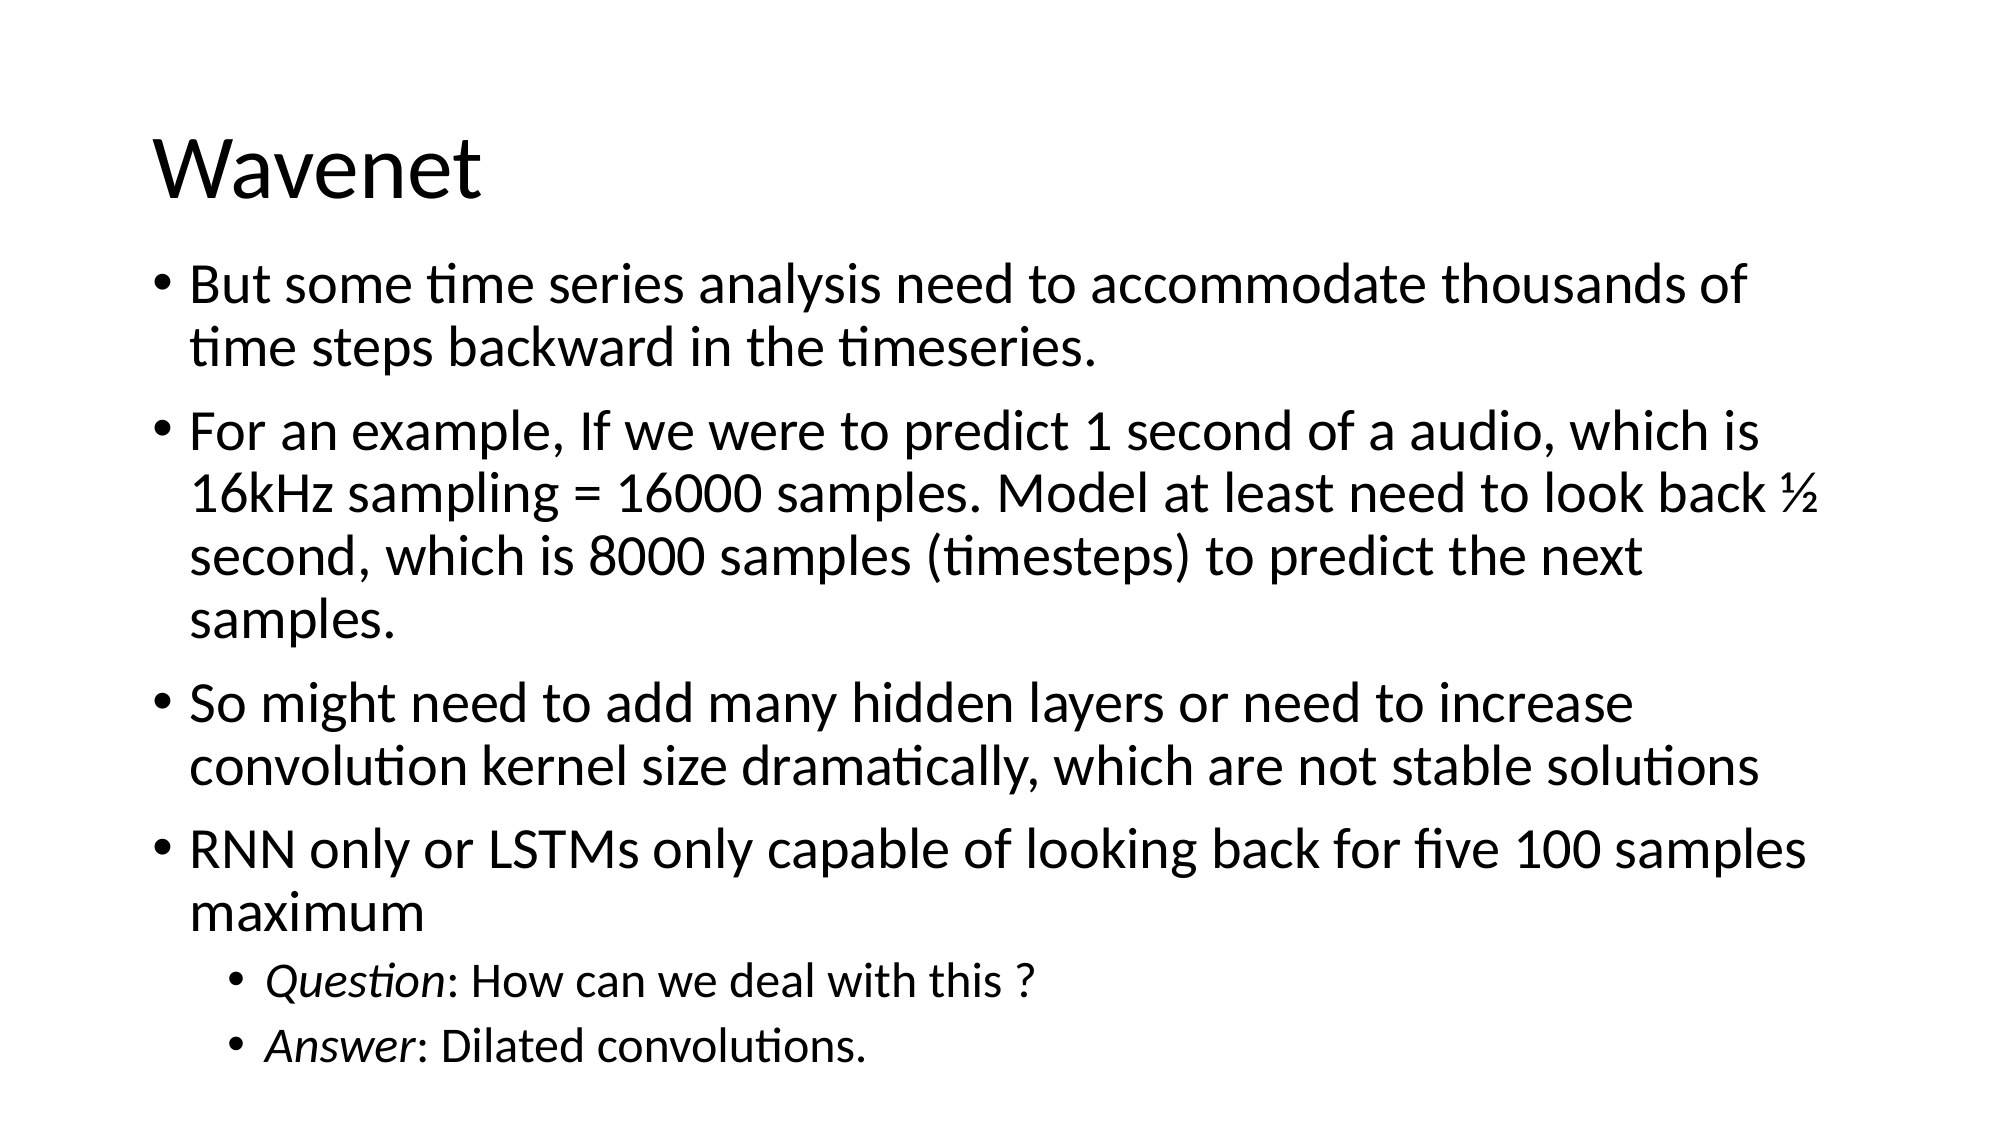

# Wavenet
But some time series analysis need to accommodate thousands of time steps backward in the timeseries.
For an example, If we were to predict 1 second of a audio, which is 16kHz sampling = 16000 samples. Model at least need to look back ½ second, which is 8000 samples (timesteps) to predict the next samples.
So might need to add many hidden layers or need to increase convolution kernel size dramatically, which are not stable solutions
RNN only or LSTMs only capable of looking back for five 100 samples maximum
Question: How can we deal with this ?
Answer: Dilated convolutions.